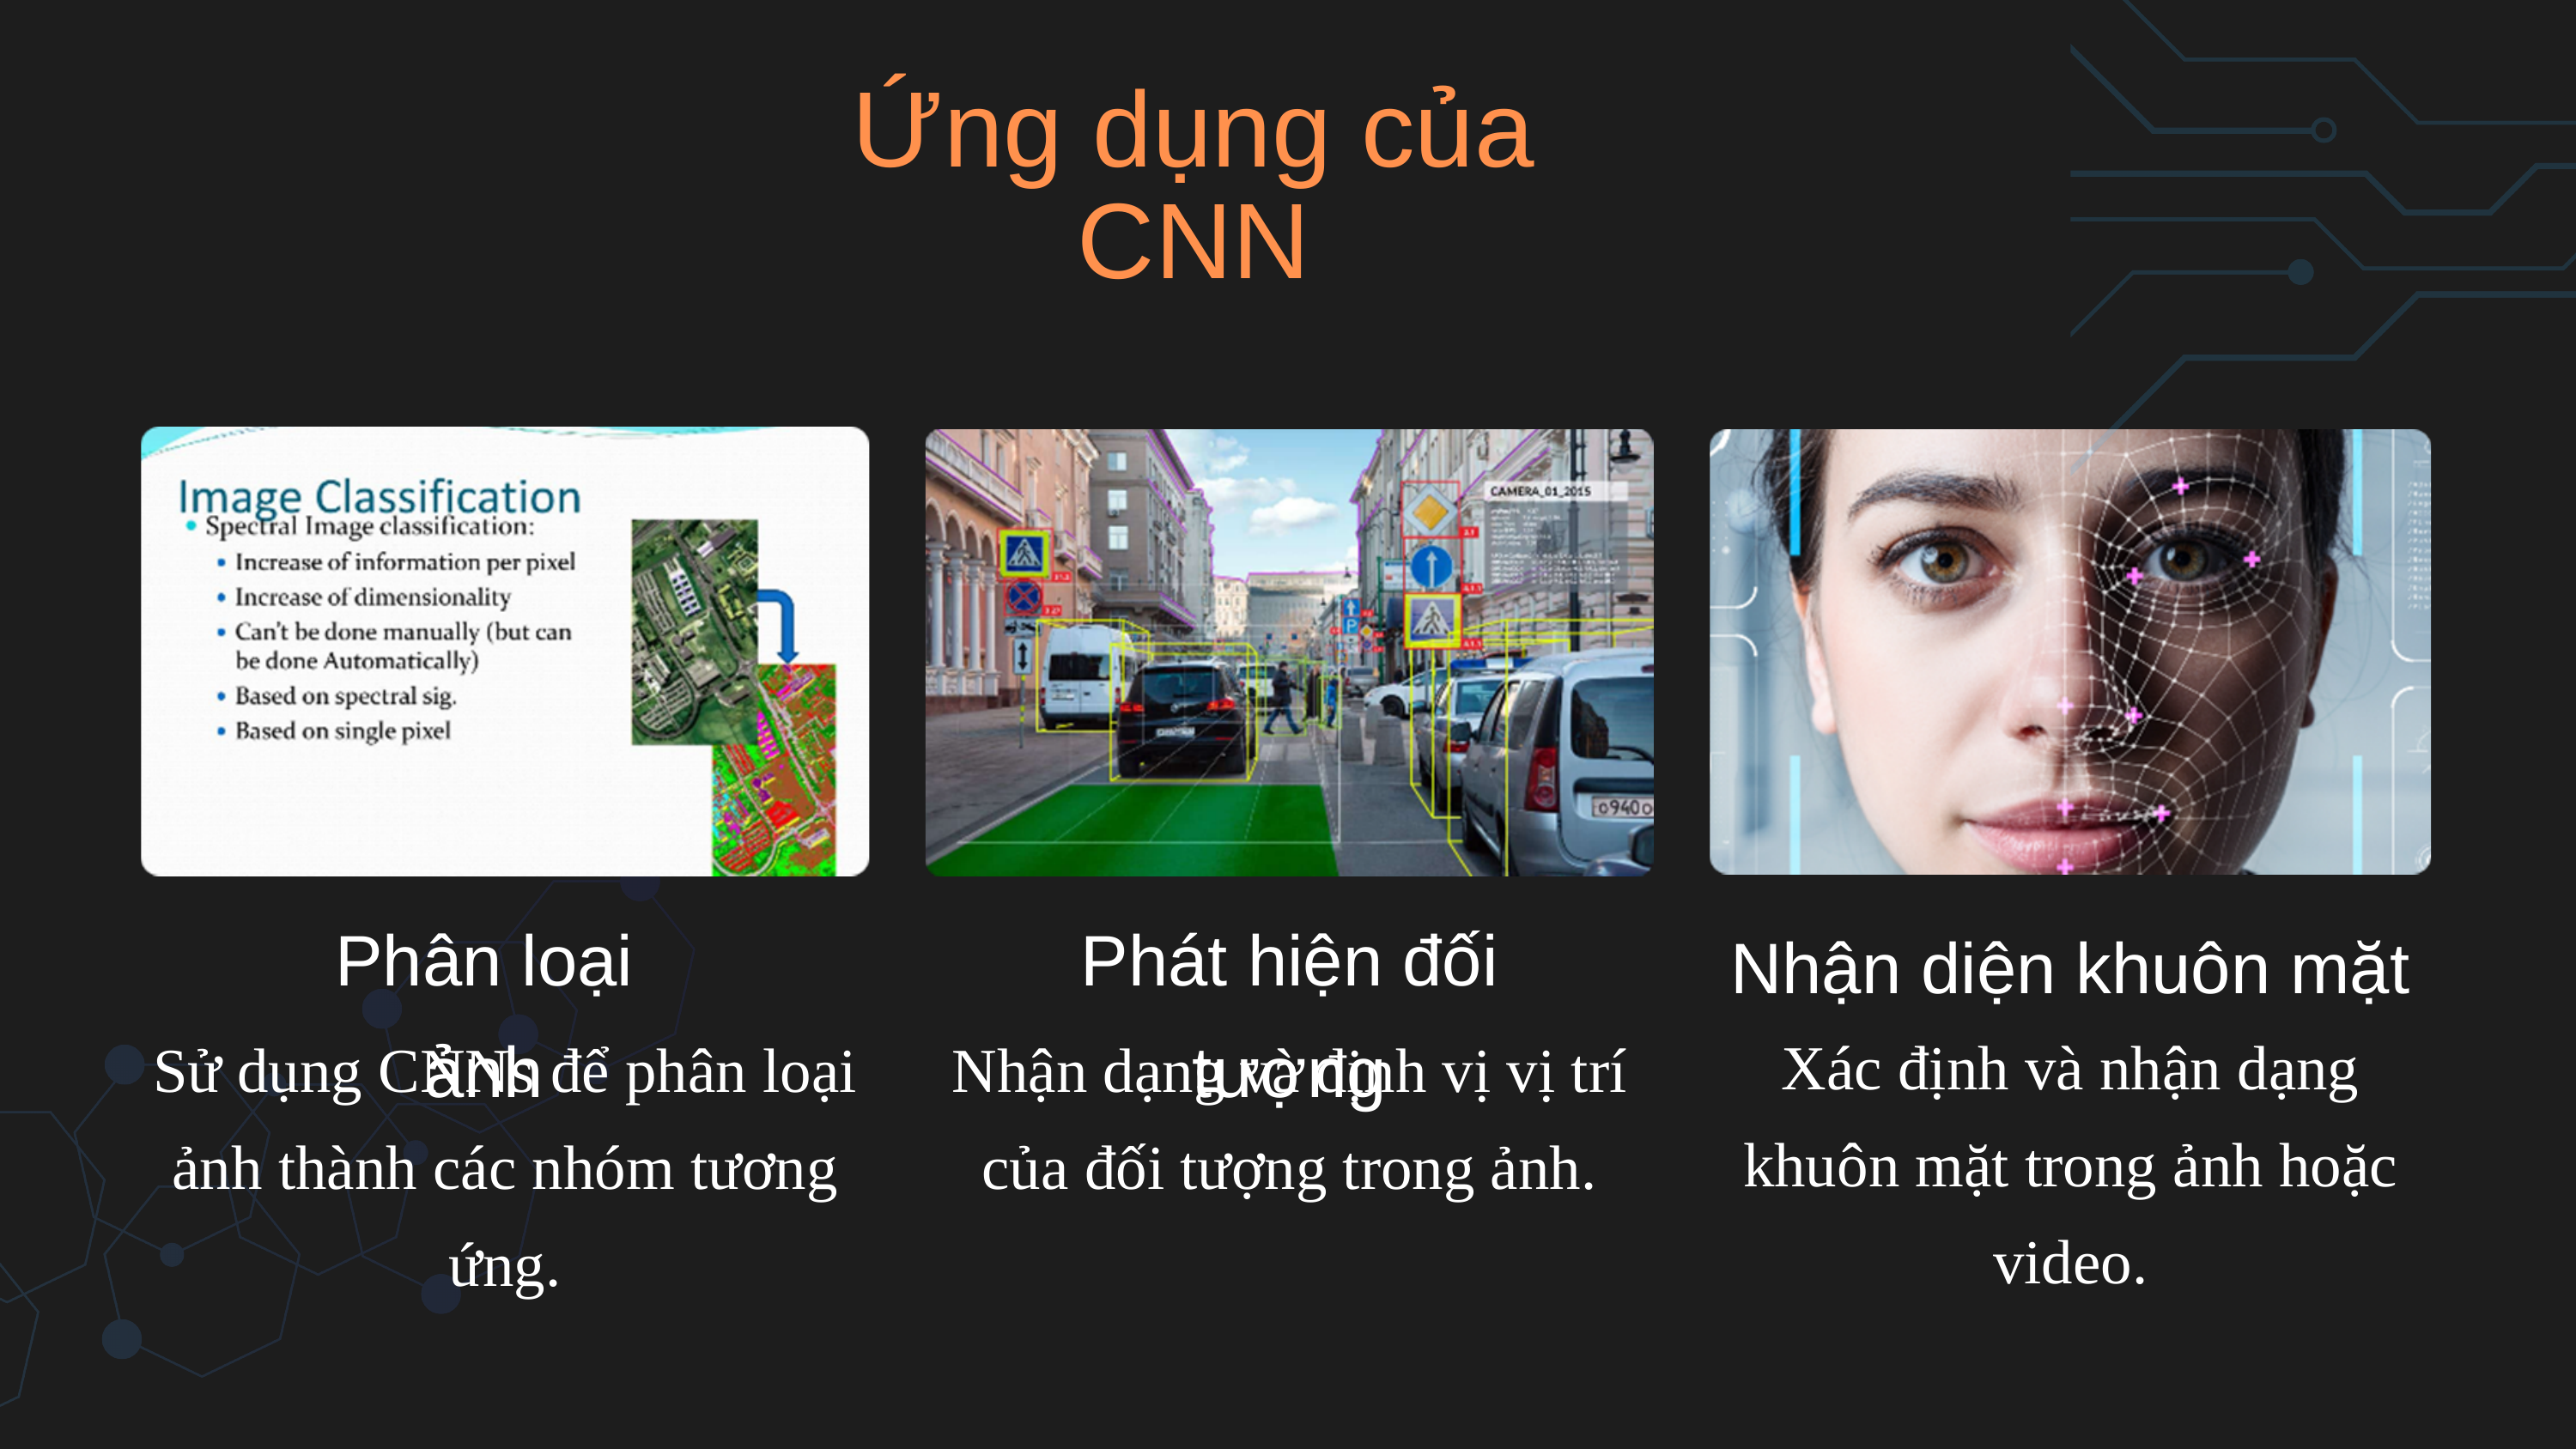

Ứng dụng của CNN

Phân loại ảnh
Phát hiện đối tượng
Nhận diện khuôn mặt
Xác định và nhận dạng khuôn mặt trong ảnh hoặc video.
Sử dụng CNNs để phân loại ảnh thành các nhóm tương ứng.
Nhận dạng và định vị vị trí của đối tượng trong ảnh.